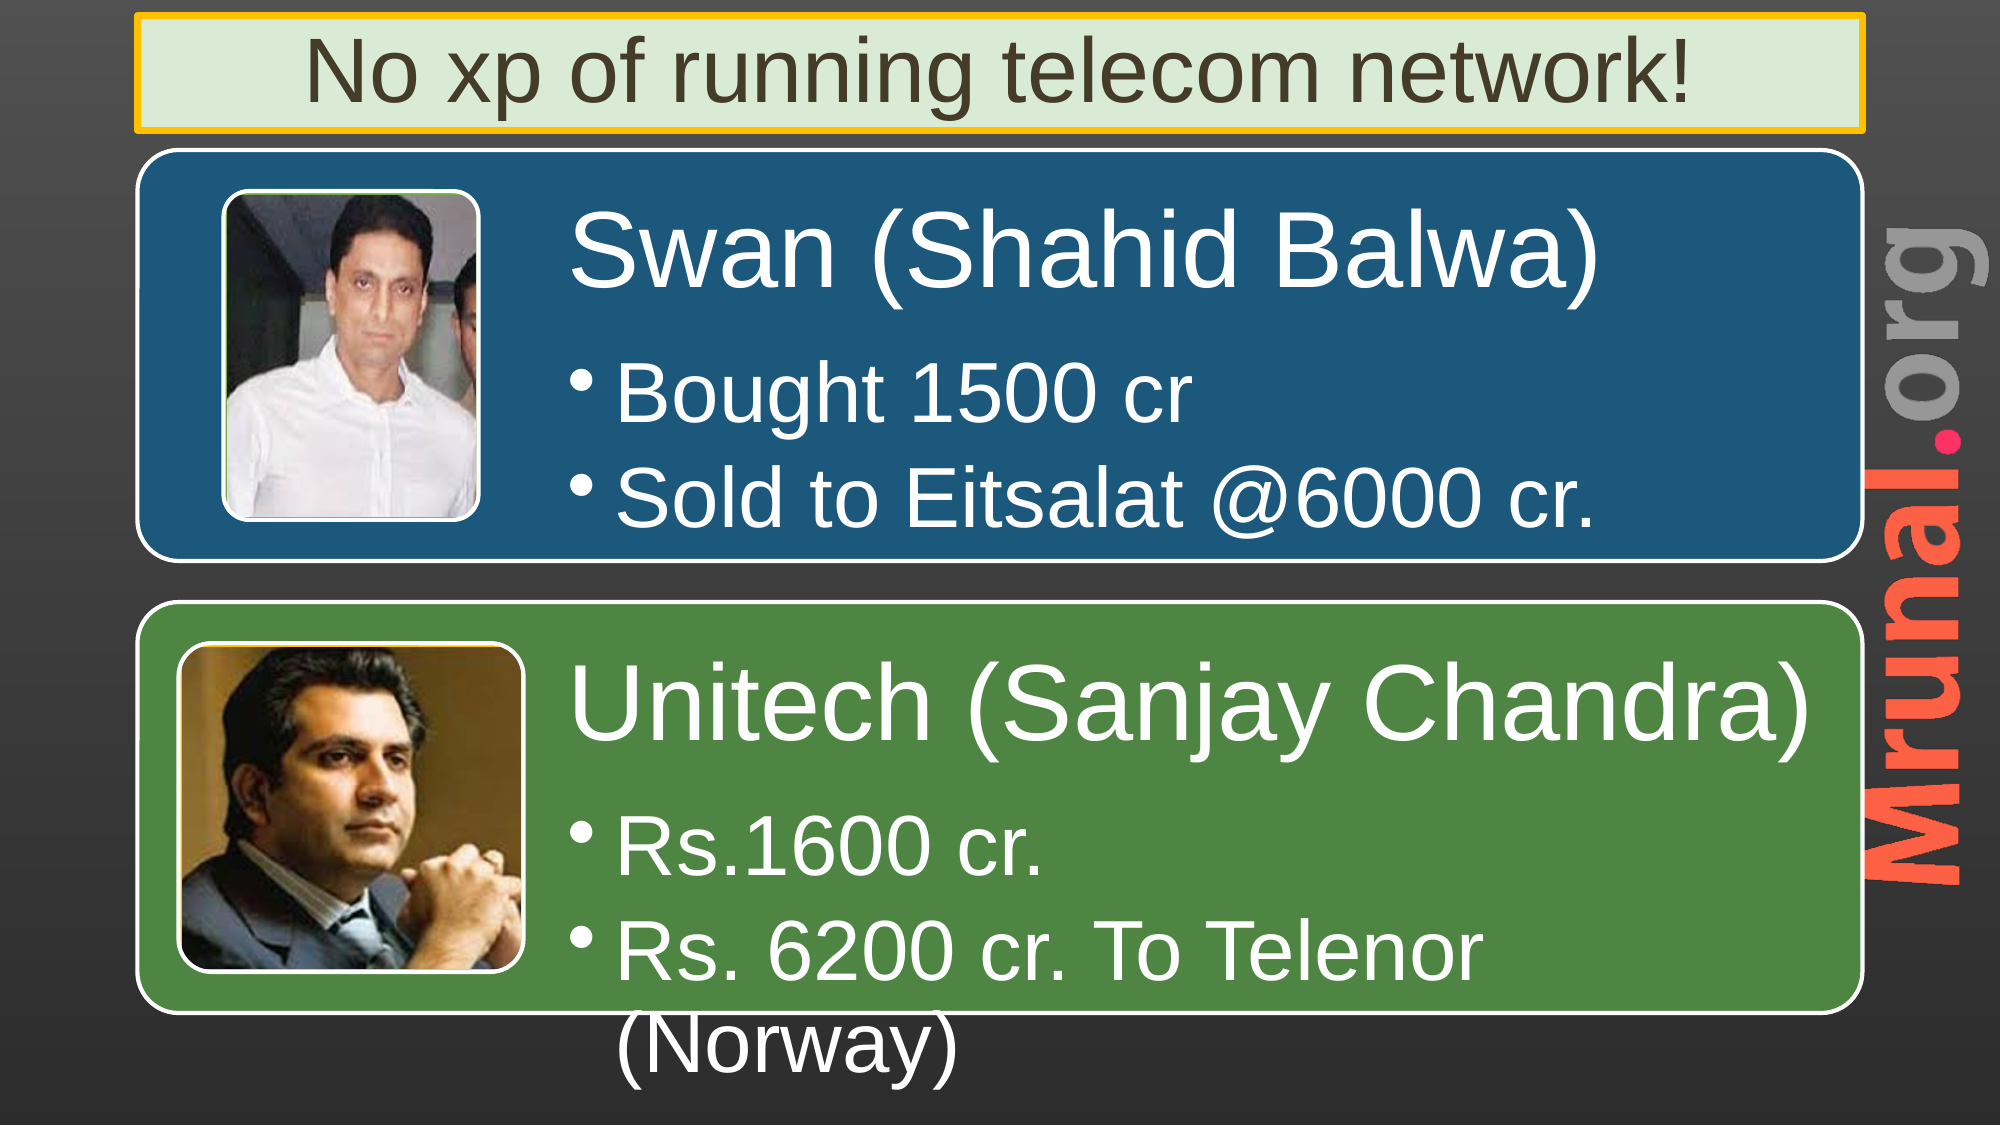

# No xp of running telecom network!
Swan (Shahid Balwa)
Bought 1500 cr
Sold to Eitsalat @6000 cr.
Unitech (Sanjay Chandra)
Rs.1600 cr.
Rs. 6200 cr. To Telenor (Norway)